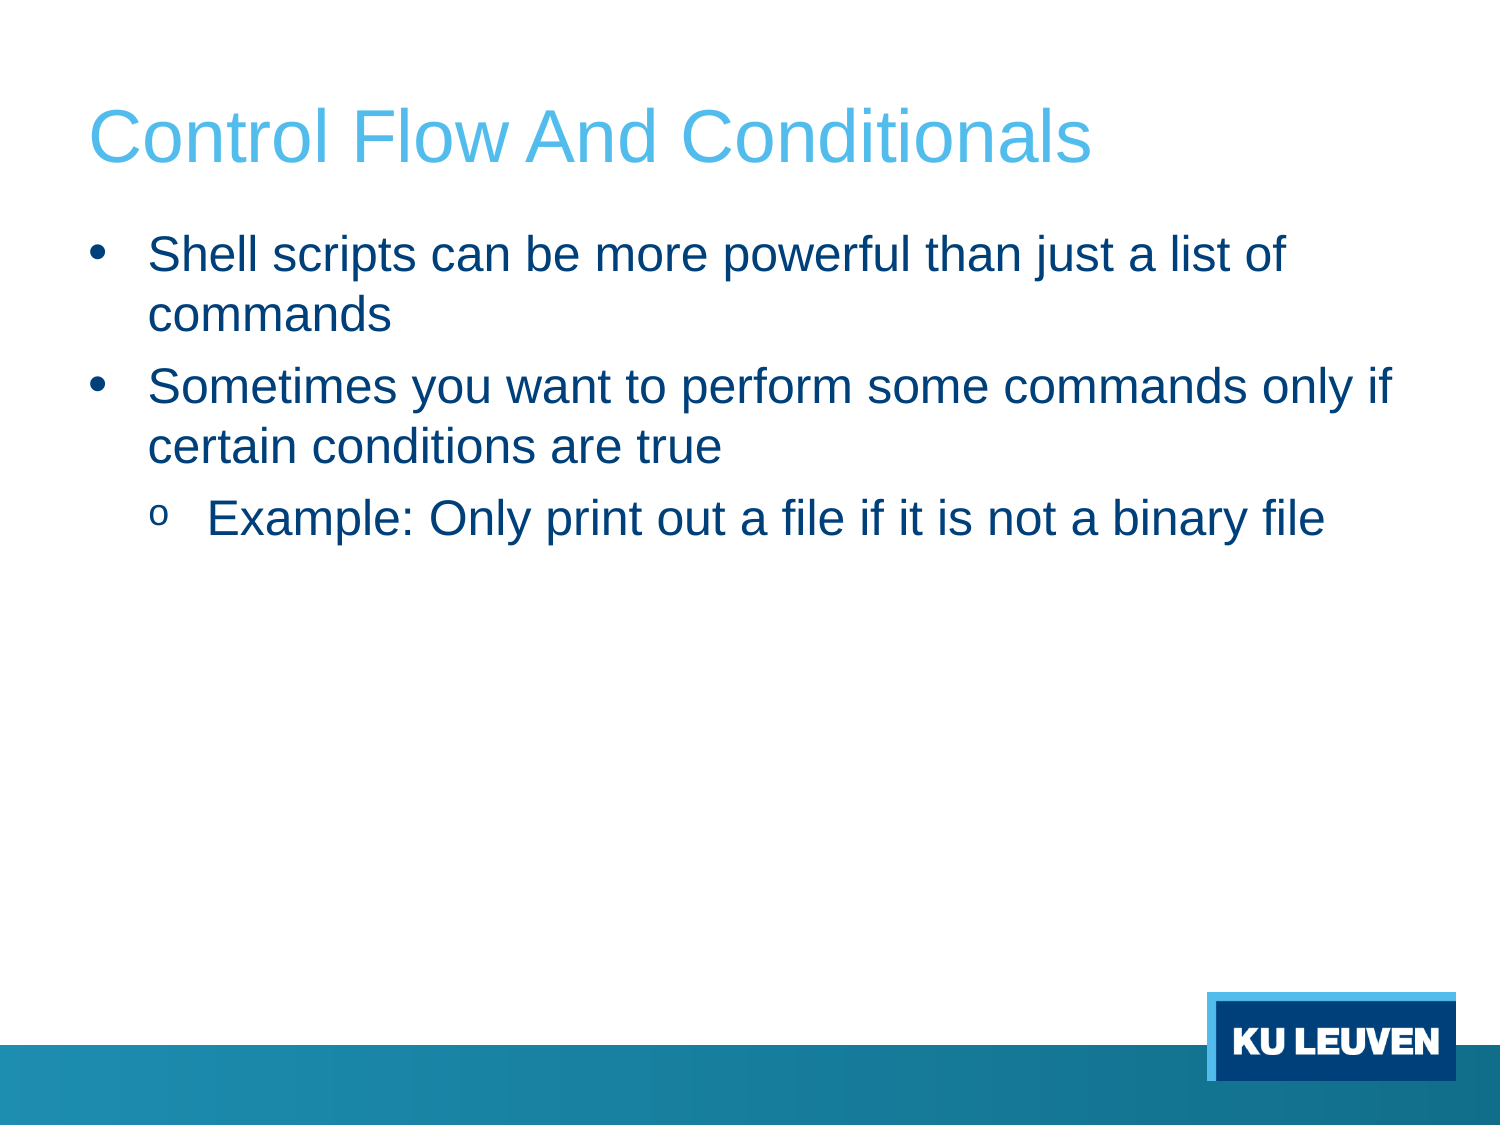

# Control Flow And Conditionals
Shell scripts can be more powerful than just a list of commands
Sometimes you want to perform some commands only if certain conditions are true
Example: Only print out a file if it is not a binary file